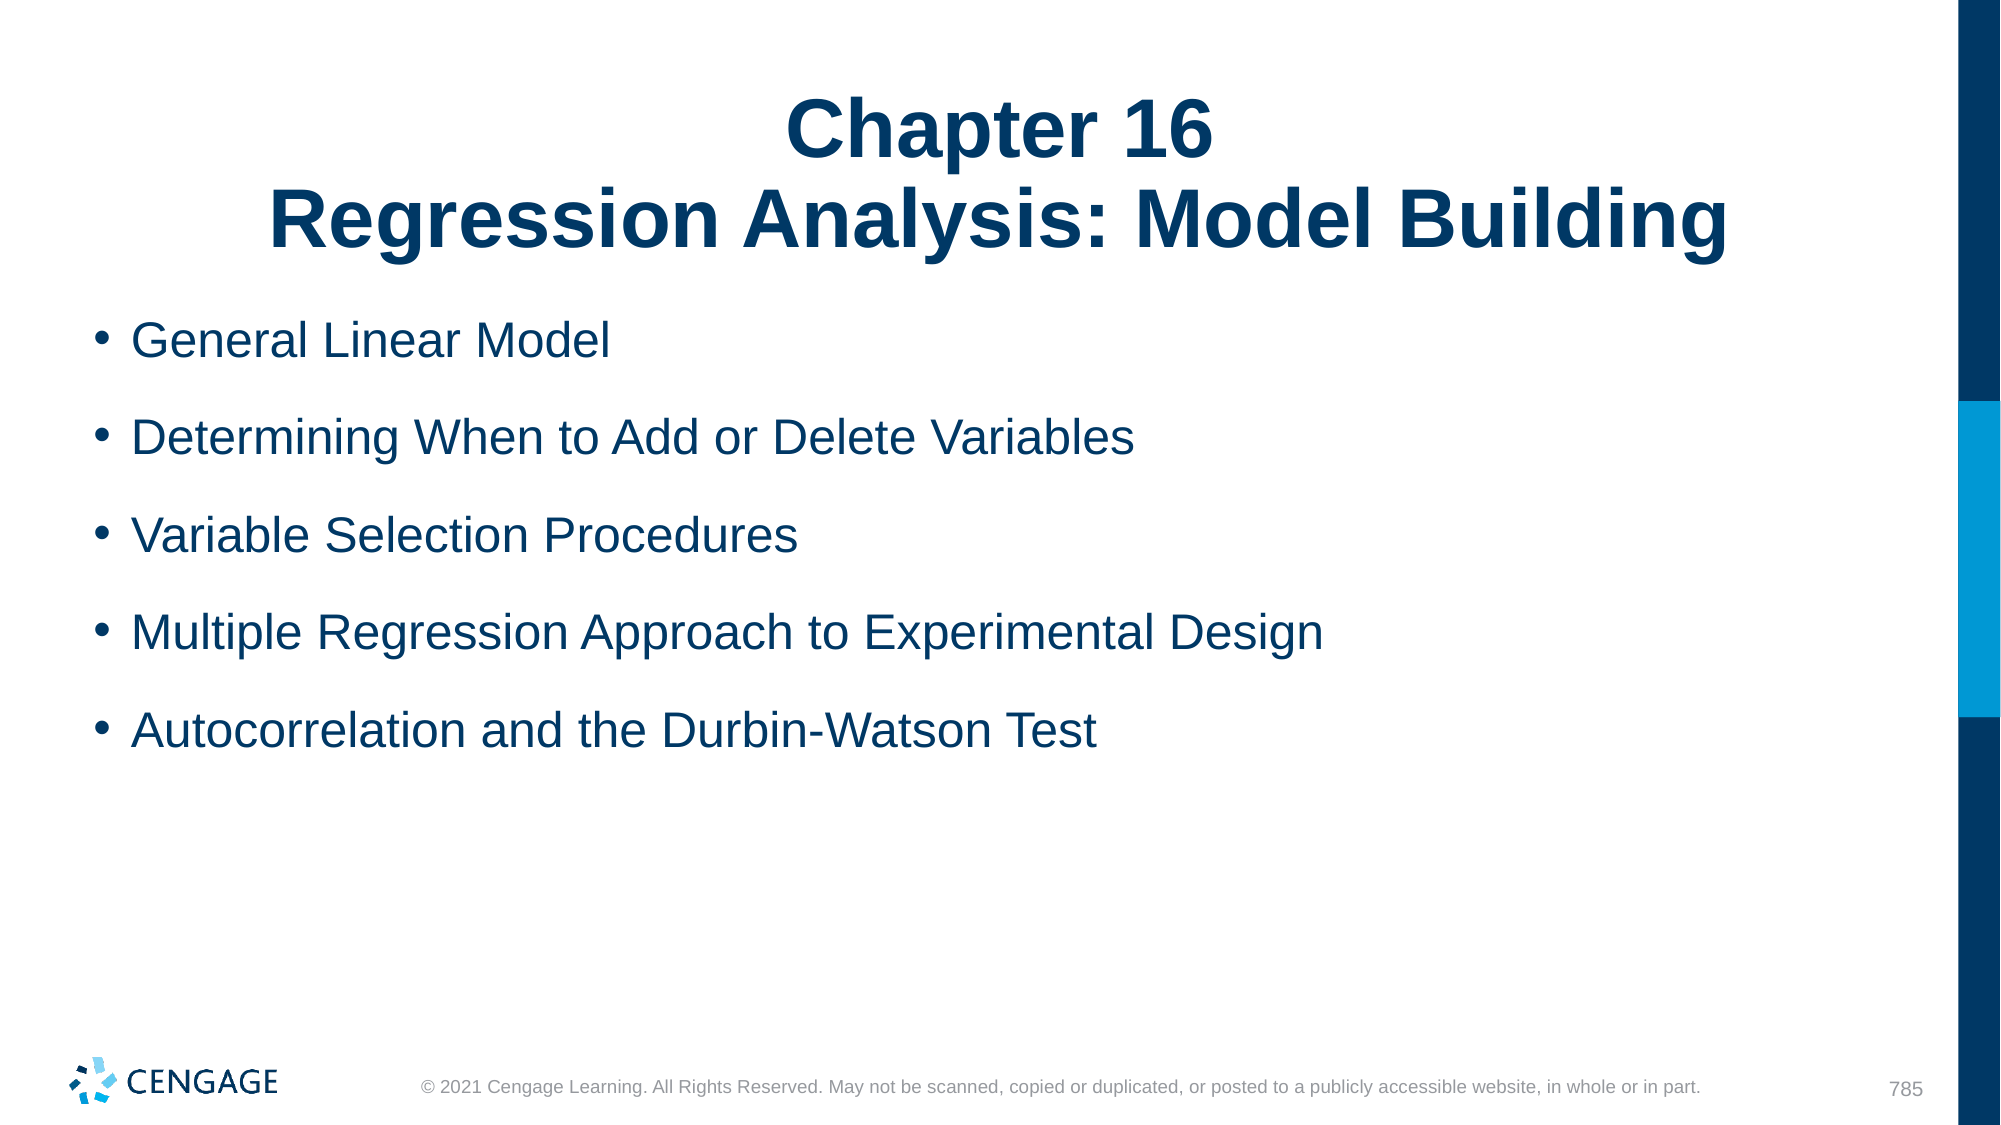

# Chapter 16 Regression Analysis: Model Building
General Linear Model
Determining When to Add or Delete Variables
Variable Selection Procedures
Multiple Regression Approach to Experimental Design
Autocorrelation and the Durbin-Watson Test